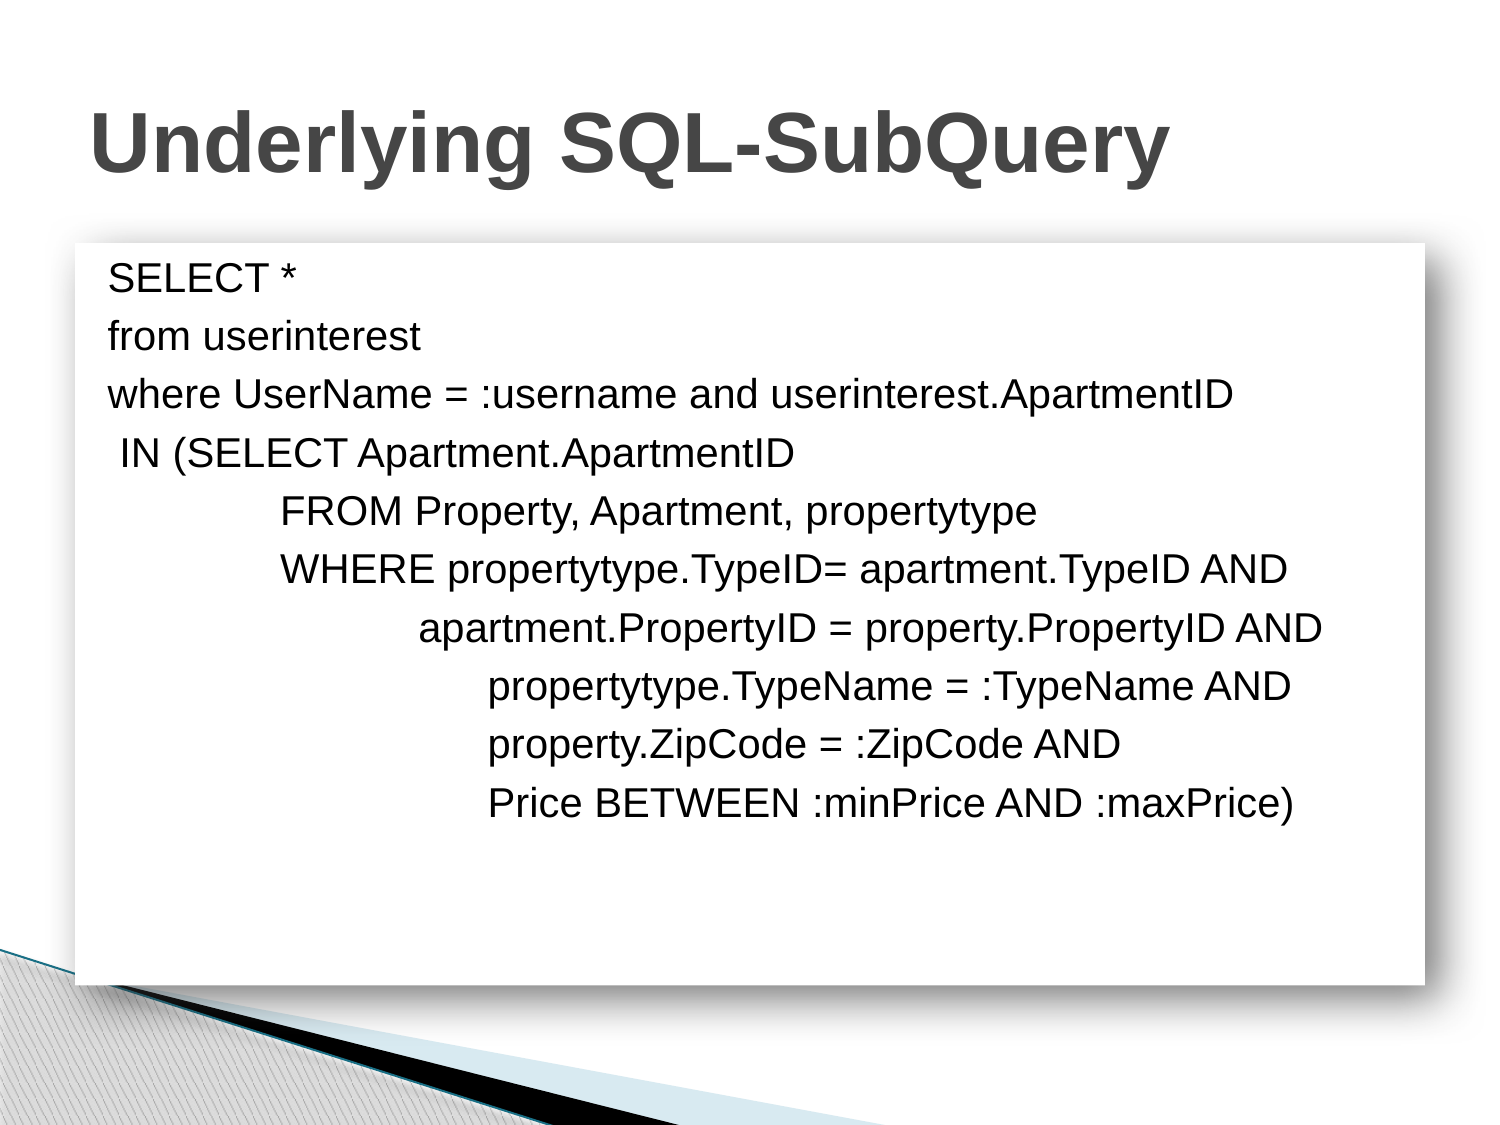

# Underlying SQL-SubQuery
SELECT *
from userinterest
where UserName = :username and userinterest.ApartmentID
 IN (SELECT Apartment.ApartmentID
	   FROM Property, Apartment, propertytype
	   WHERE propertytype.TypeID= apartment.TypeID AND
	               apartment.PropertyID = property.PropertyID AND
		        propertytype.TypeName = :TypeName AND
		        property.ZipCode = :ZipCode AND
		        Price BETWEEN :minPrice AND :maxPrice)